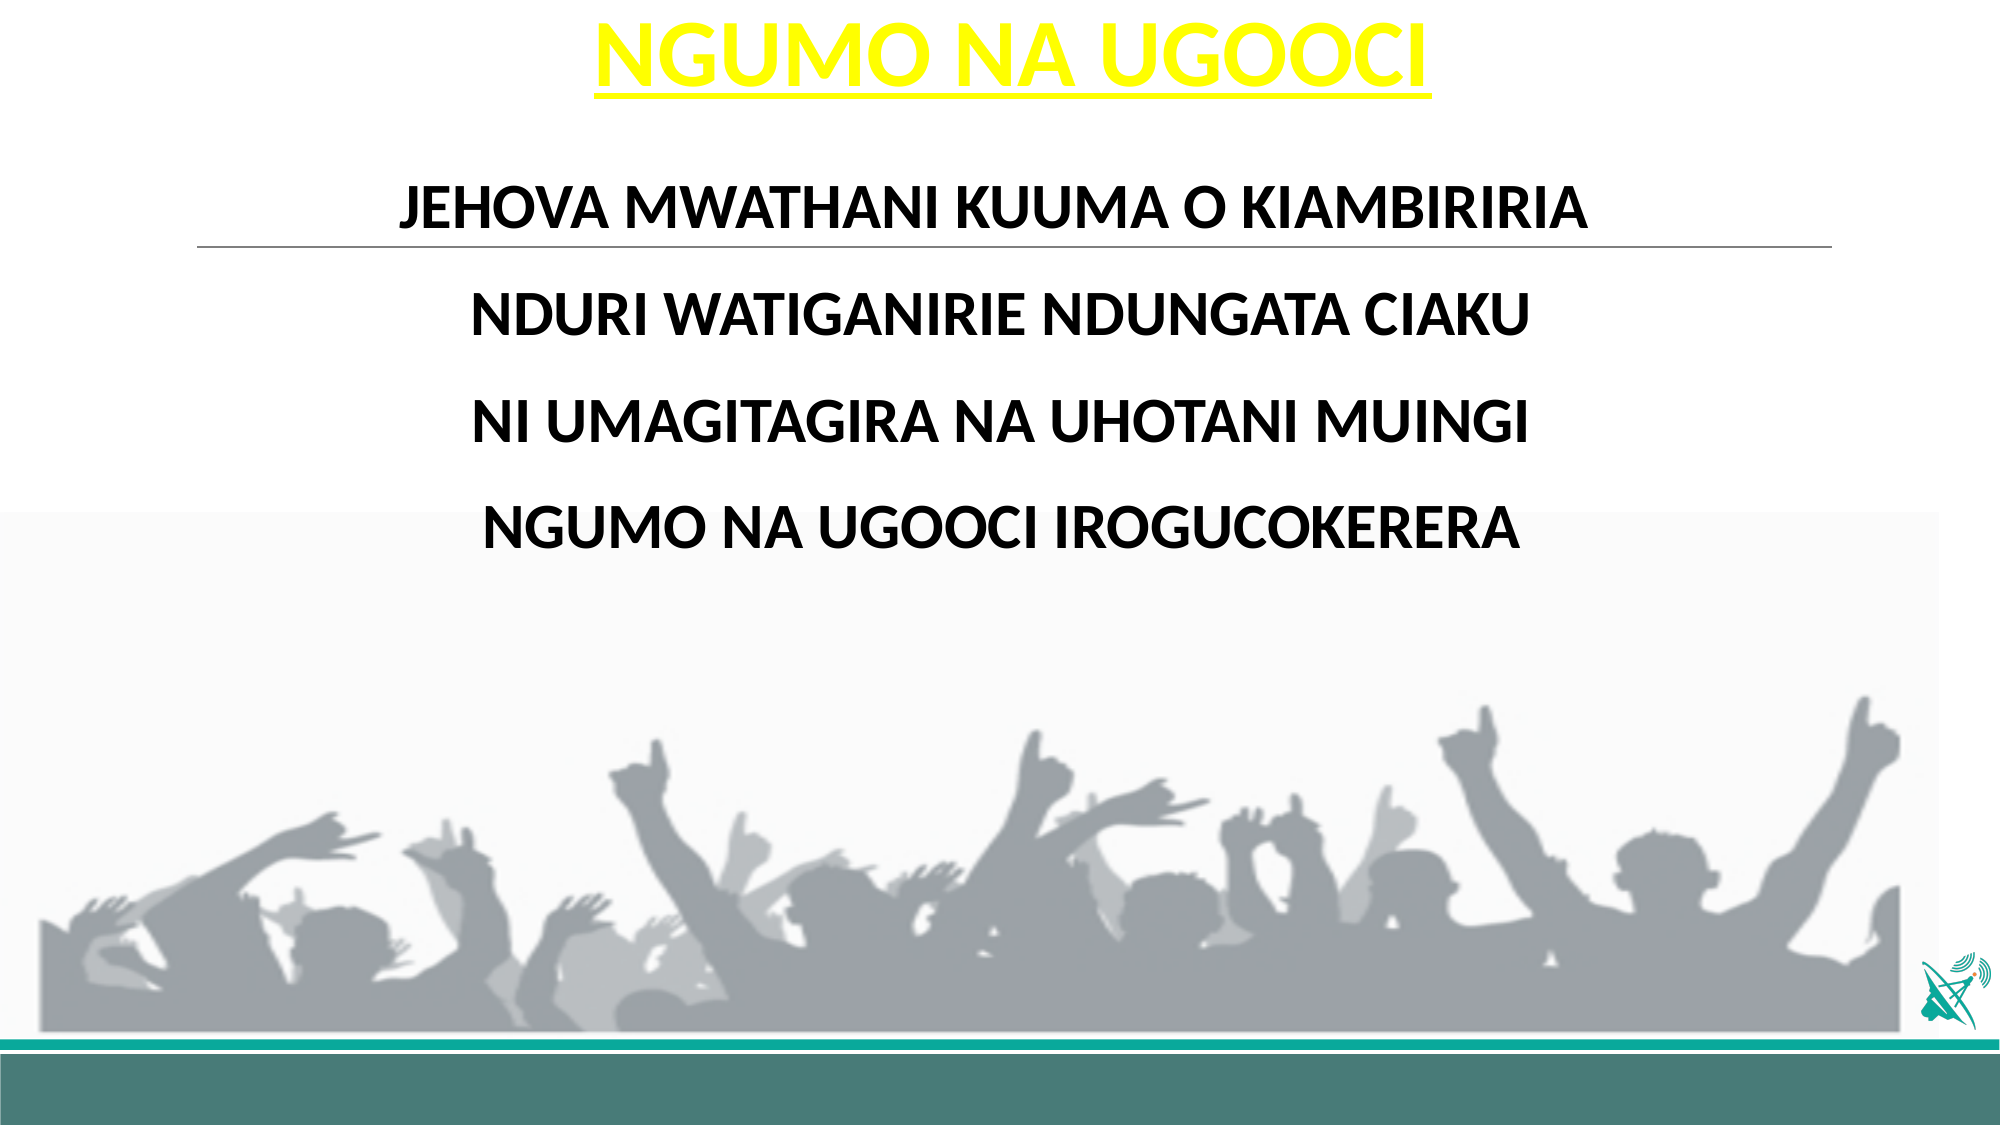

# NGUMO NA UGOOCI
JEHOVA MWATHANI KUUMA O KIAMBIRIRIA
NDURI WATIGANIRIE NDUNGATA CIAKU
NI UMAGITAGIRA NA UHOTANI MUINGI
NGUMO NA UGOOCI IROGUCOKERERA